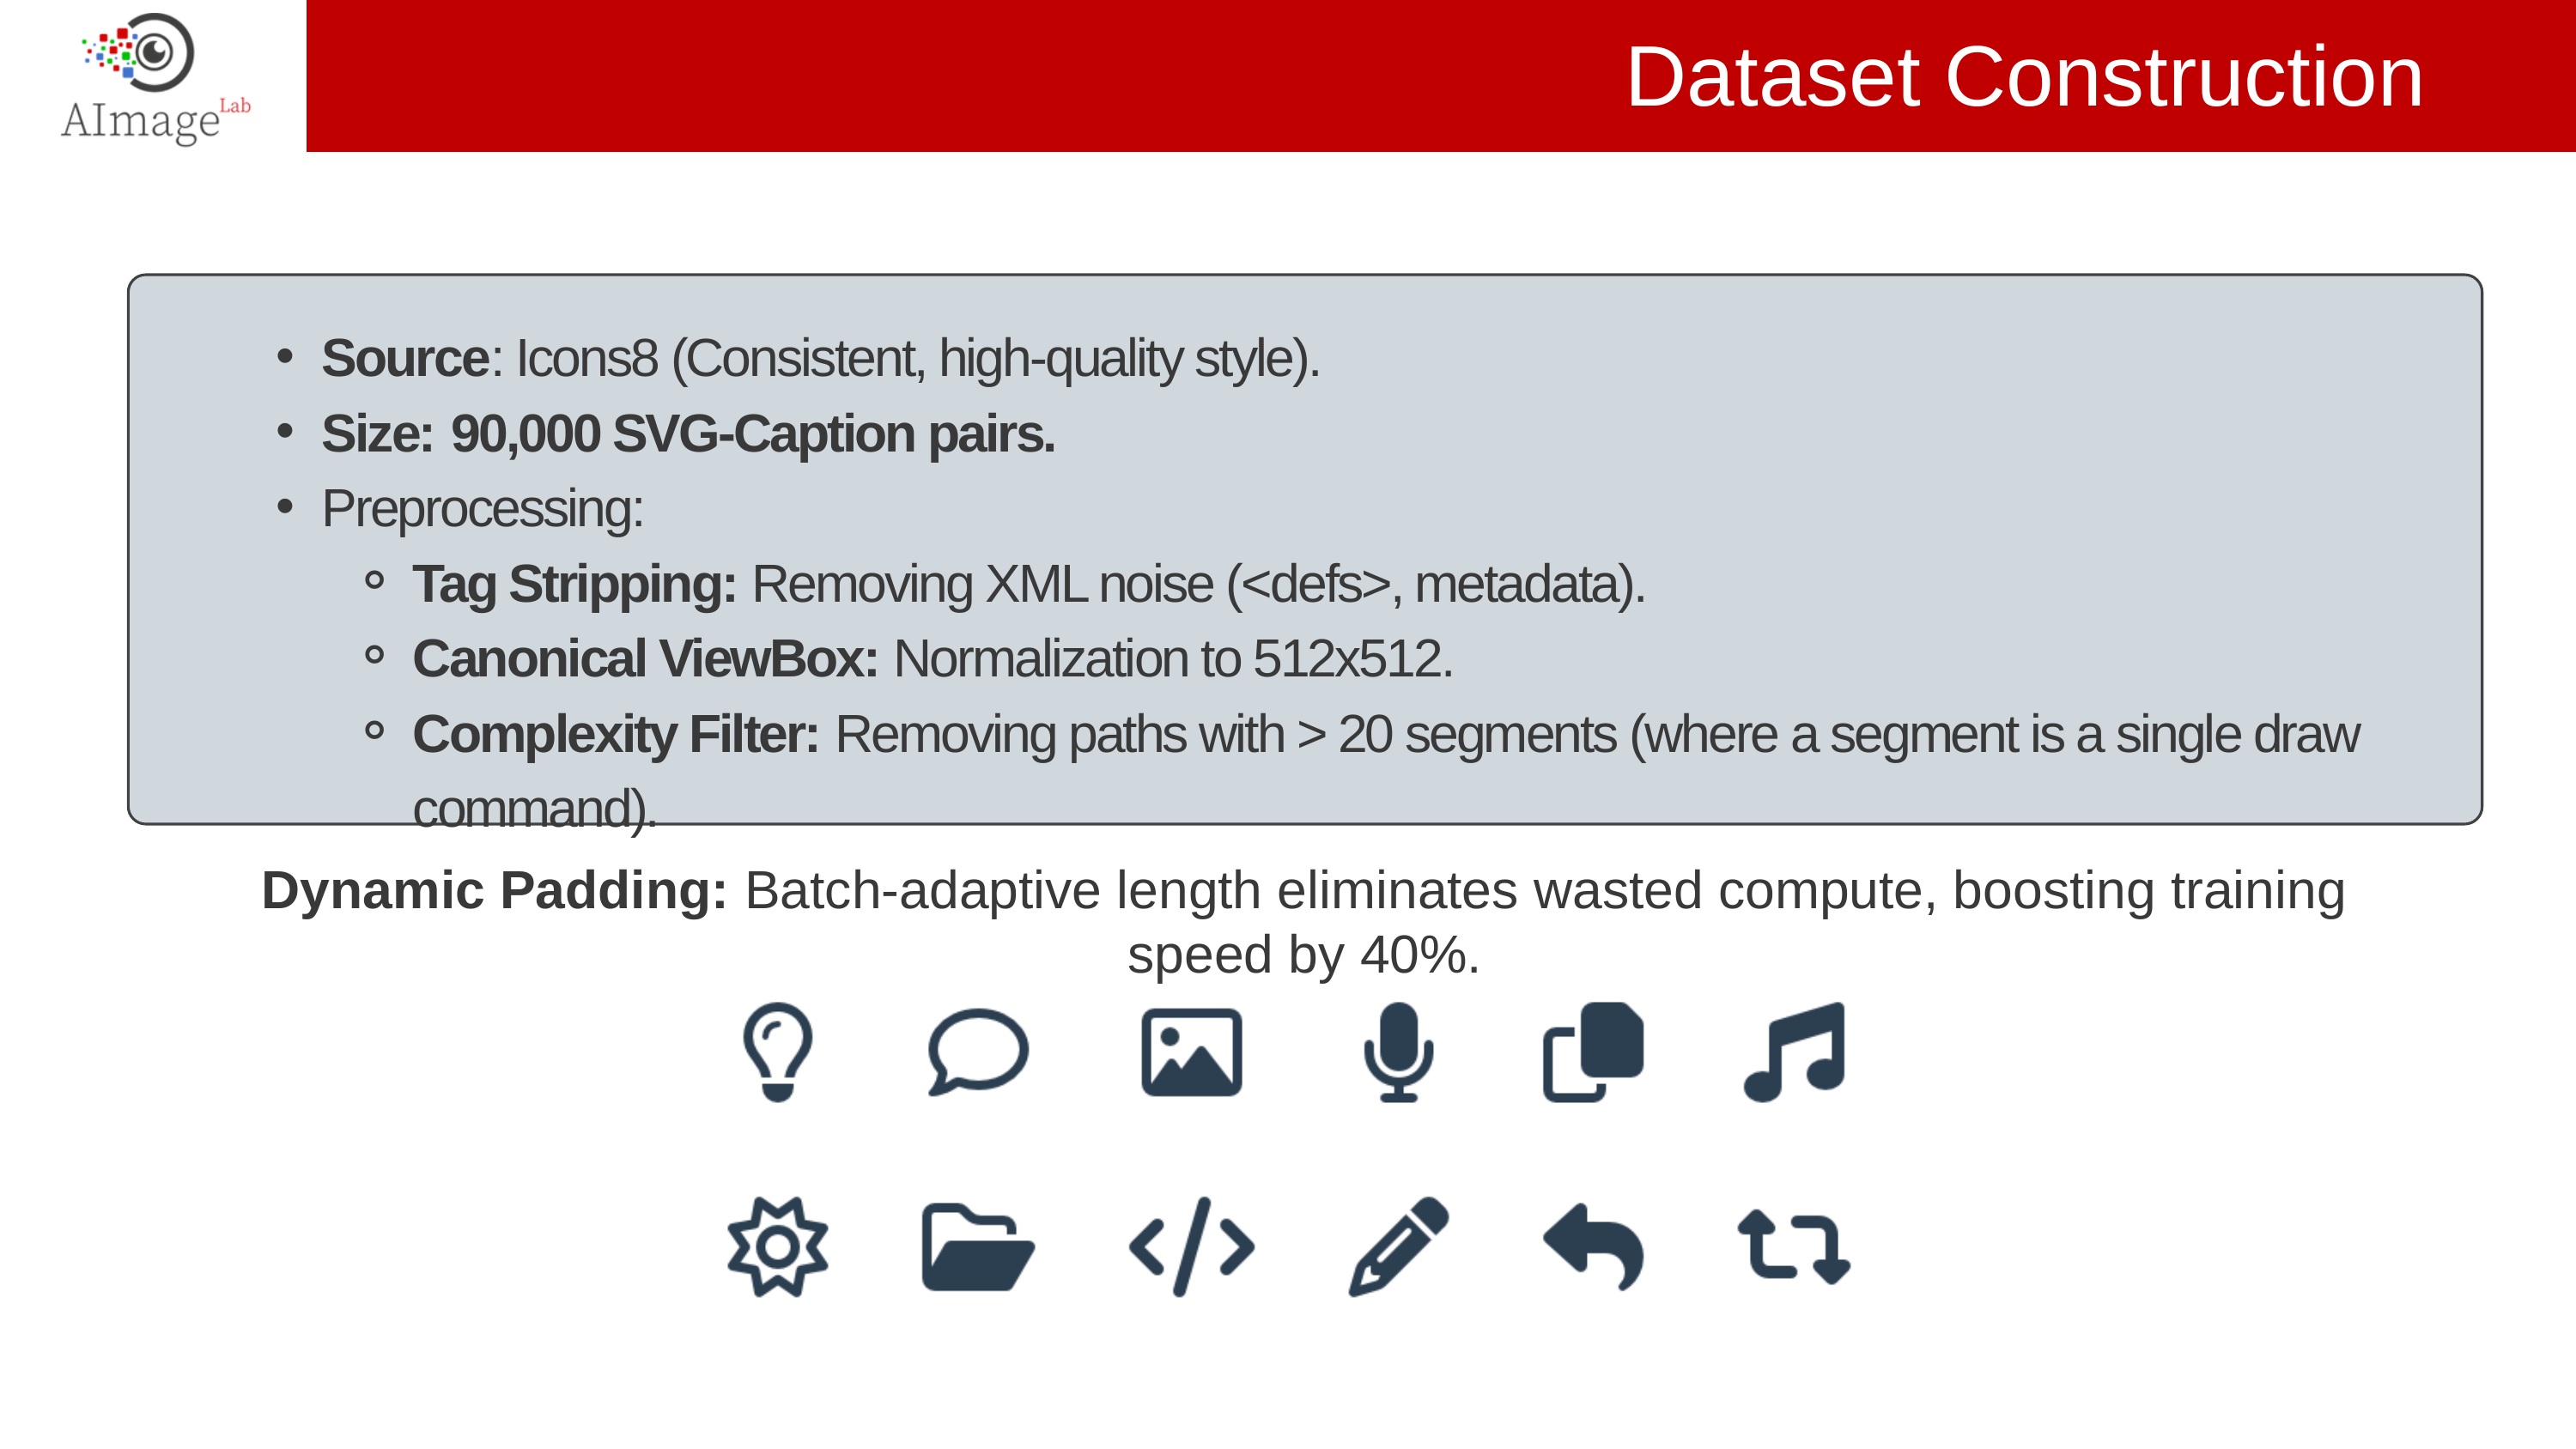

Dataset Construction

Source: Icons8 (Consistent, high-quality style).
Size: 90,000 SVG-Caption pairs.
Preprocessing:
Tag Stripping: Removing XML noise (<defs>, metadata).
Canonical ViewBox: Normalization to 512x512.
Complexity Filter: Removing paths with > 20 segments (where a segment is a single draw command).

Dynamic Padding: Batch-adaptive length eliminates wasted compute, boosting training speed by 40%.